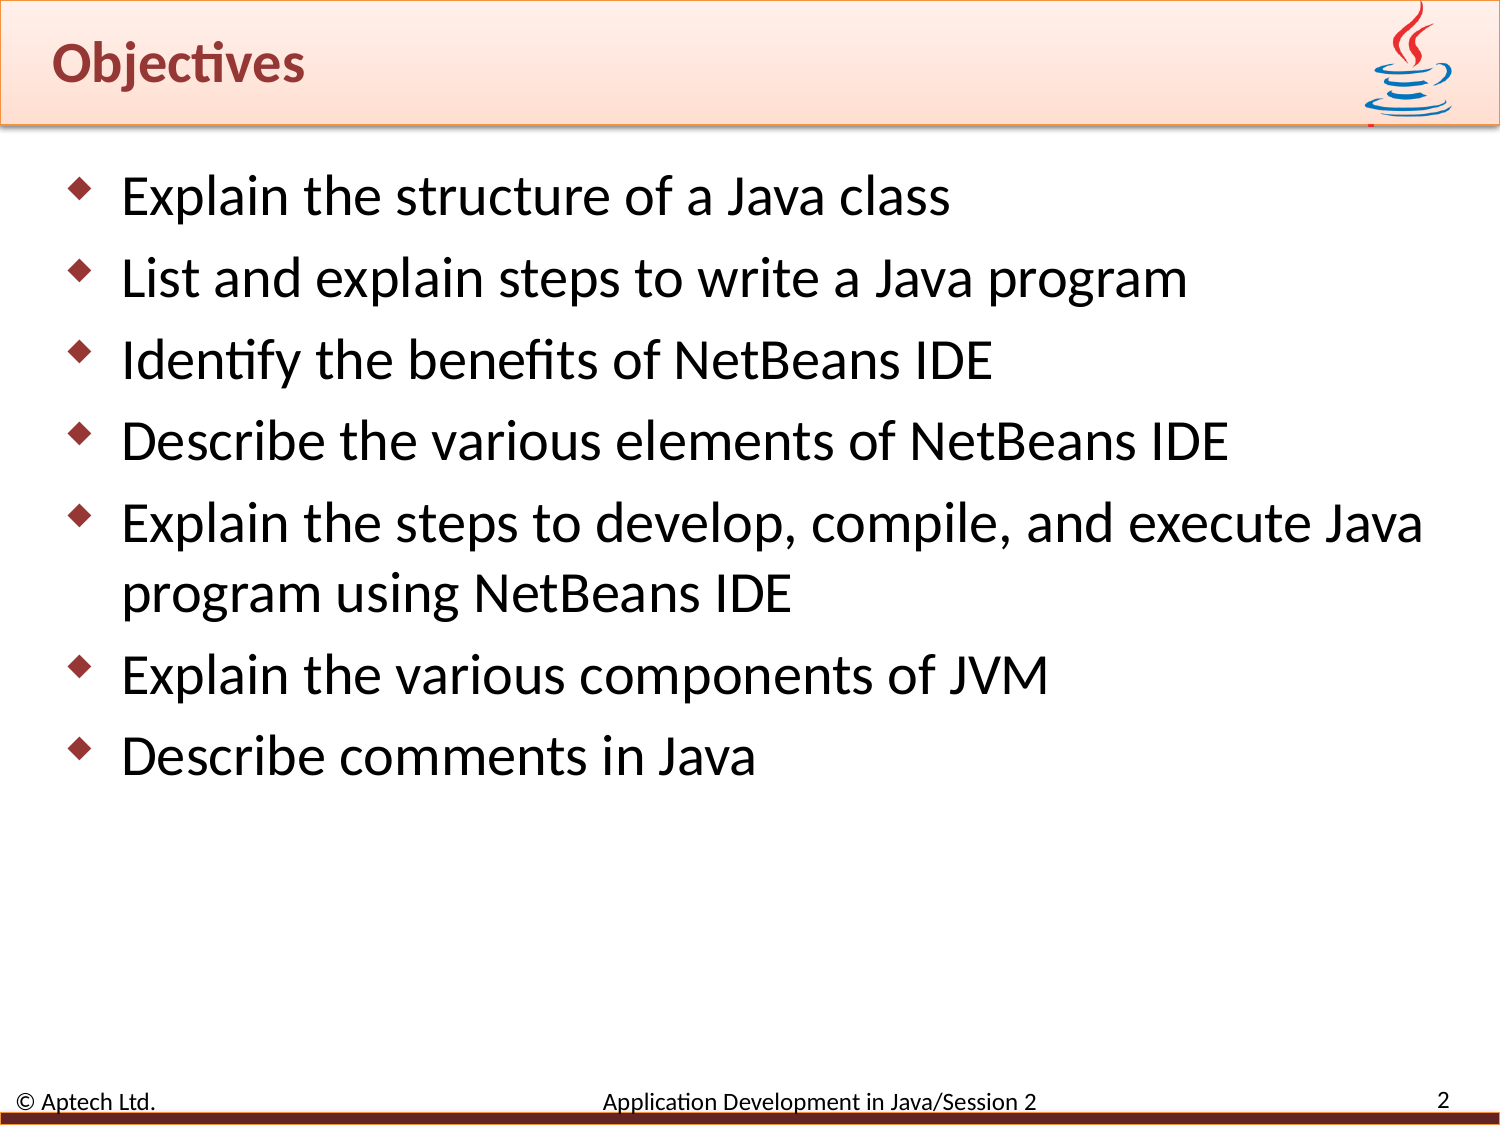

# Objectives
Explain the structure of a Java class
List and explain steps to write a Java program
Identify the benefits of NetBeans IDE
Describe the various elements of NetBeans IDE
Explain the steps to develop, compile, and execute Java program using NetBeans IDE
Explain the various components of JVM
Describe comments in Java

2
© Aptech Ltd.                                                                              Application Development in Java/Session 2